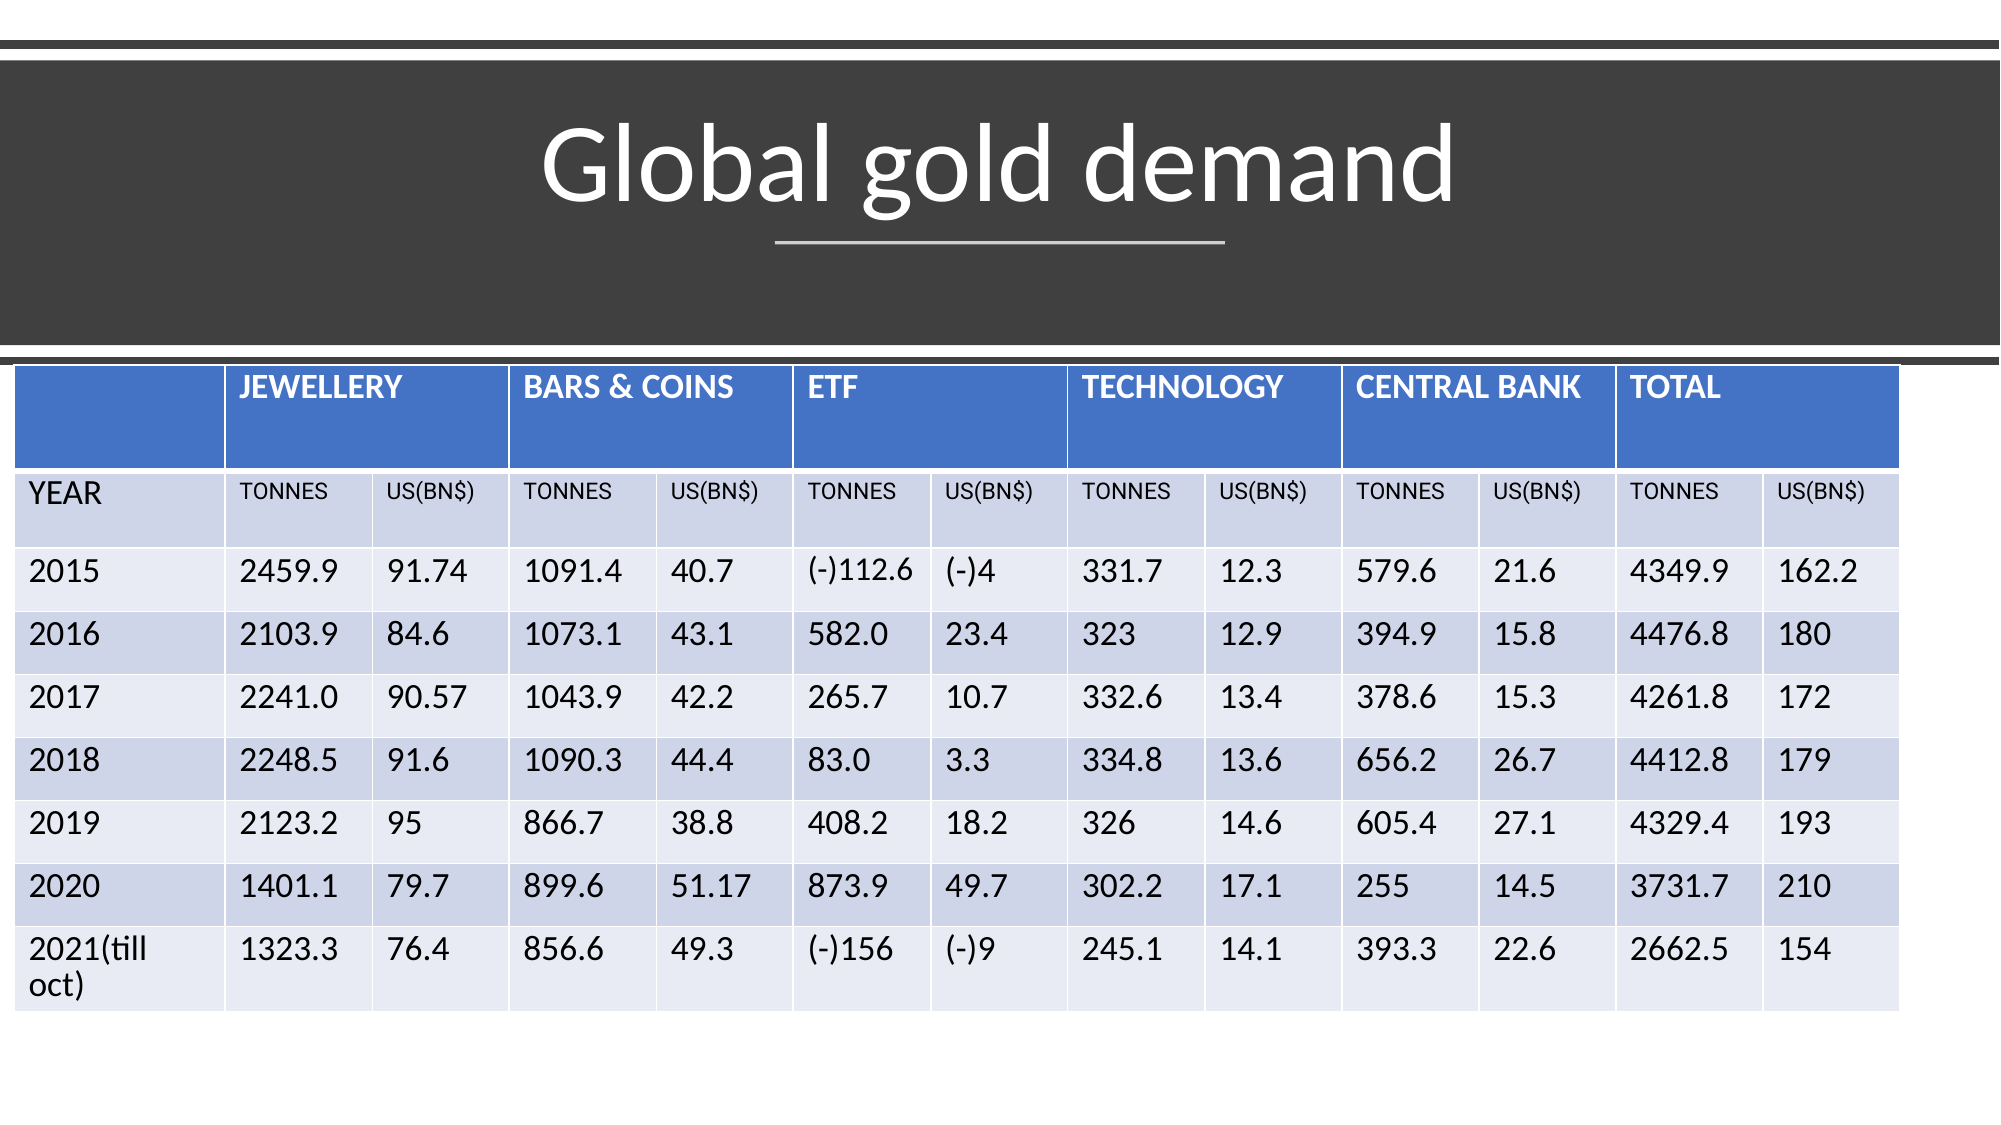

# Global gold demand
|  | JEWELLERY |  | BARS & COINS |  | ETF |  | TECHNOLOGY |  | CENTRAL BANK |  | TOTAL |  |
| --- | --- | --- | --- | --- | --- | --- | --- | --- | --- | --- | --- | --- |
| YEAR | TONNES | US(BN$) | TONNES | US(BN$) | TONNES | US(BN$) | TONNES | US(BN$) | TONNES | US(BN$) | TONNES | US(BN$) |
| 2015 | 2459.9 | 91.74 | 1091.4 | 40.7 | (-)112.6 | (-)4 | 331.7 | 12.3 | 579.6 | 21.6 | 4349.9 | 162.2 |
| 2016 | 2103.9 | 84.6 | 1073.1 | 43.1 | 582.0 | 23.4 | 323 | 12.9 | 394.9 | 15.8 | 4476.8 | 180 |
| 2017 | 2241.0 | 90.57 | 1043.9 | 42.2 | 265.7 | 10.7 | 332.6 | 13.4 | 378.6 | 15.3 | 4261.8 | 172 |
| 2018 | 2248.5 | 91.6 | 1090.3 | 44.4 | 83.0 | 3.3 | 334.8 | 13.6 | 656.2 | 26.7 | 4412.8 | 179 |
| 2019 | 2123.2 | 95 | 866.7 | 38.8 | 408.2 | 18.2 | 326 | 14.6 | 605.4 | 27.1 | 4329.4 | 193 |
| 2020 | 1401.1 | 79.7 | 899.6 | 51.17 | 873.9 | 49.7 | 302.2 | 17.1 | 255 | 14.5 | 3731.7 | 210 |
| 2021(till oct) | 1323.3 | 76.4 | 856.6 | 49.3 | (-)156 | (-)9 | 245.1 | 14.1 | 393.3 | 22.6 | 2662.5 | 154 |